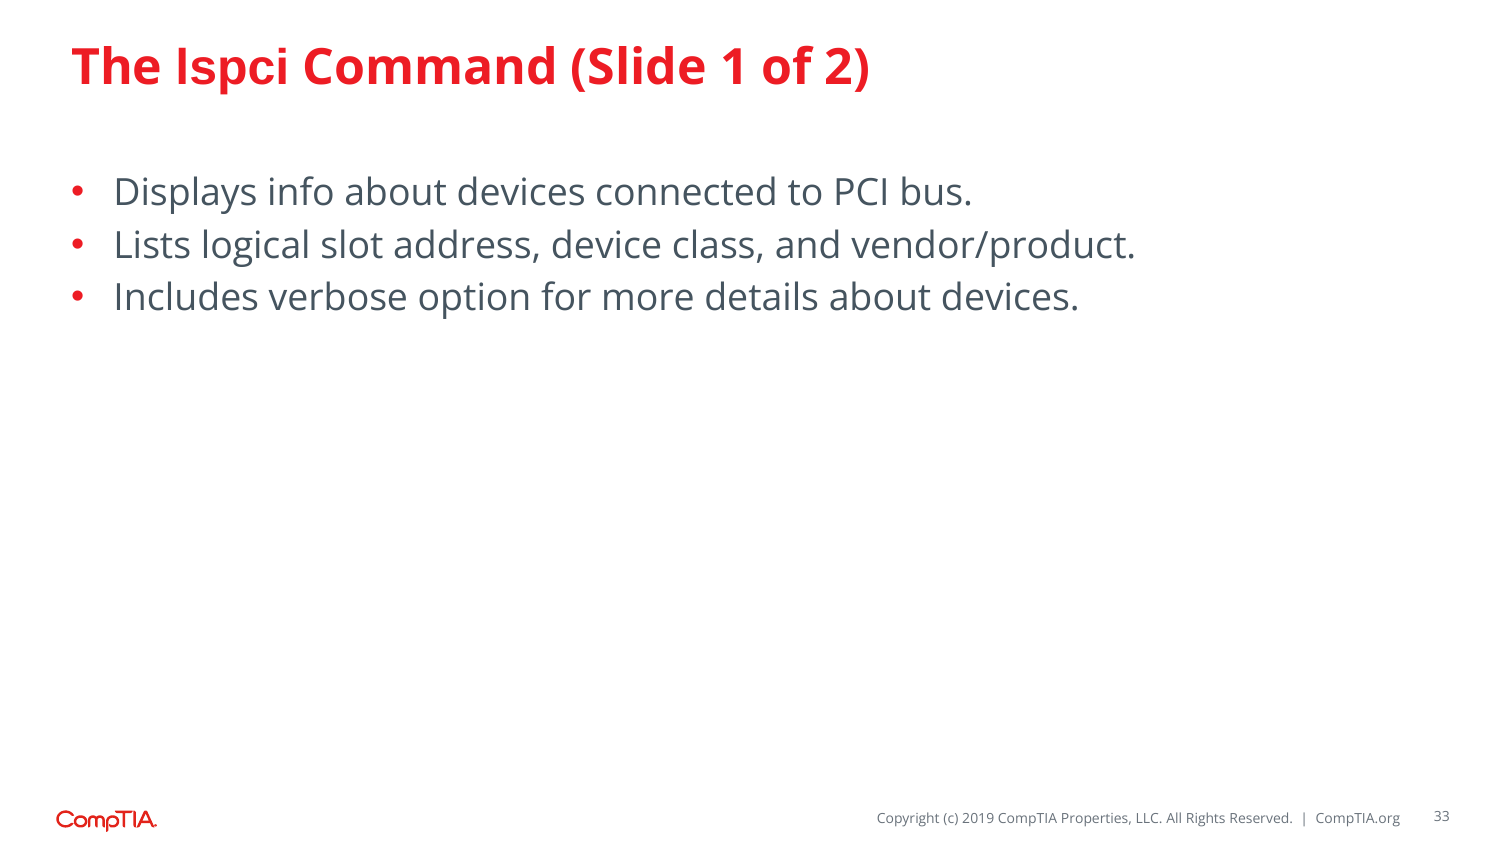

# The lspci Command (Slide 1 of 2)
Displays info about devices connected to PCI bus.
Lists logical slot address, device class, and vendor/product.
Includes verbose option for more details about devices.
33